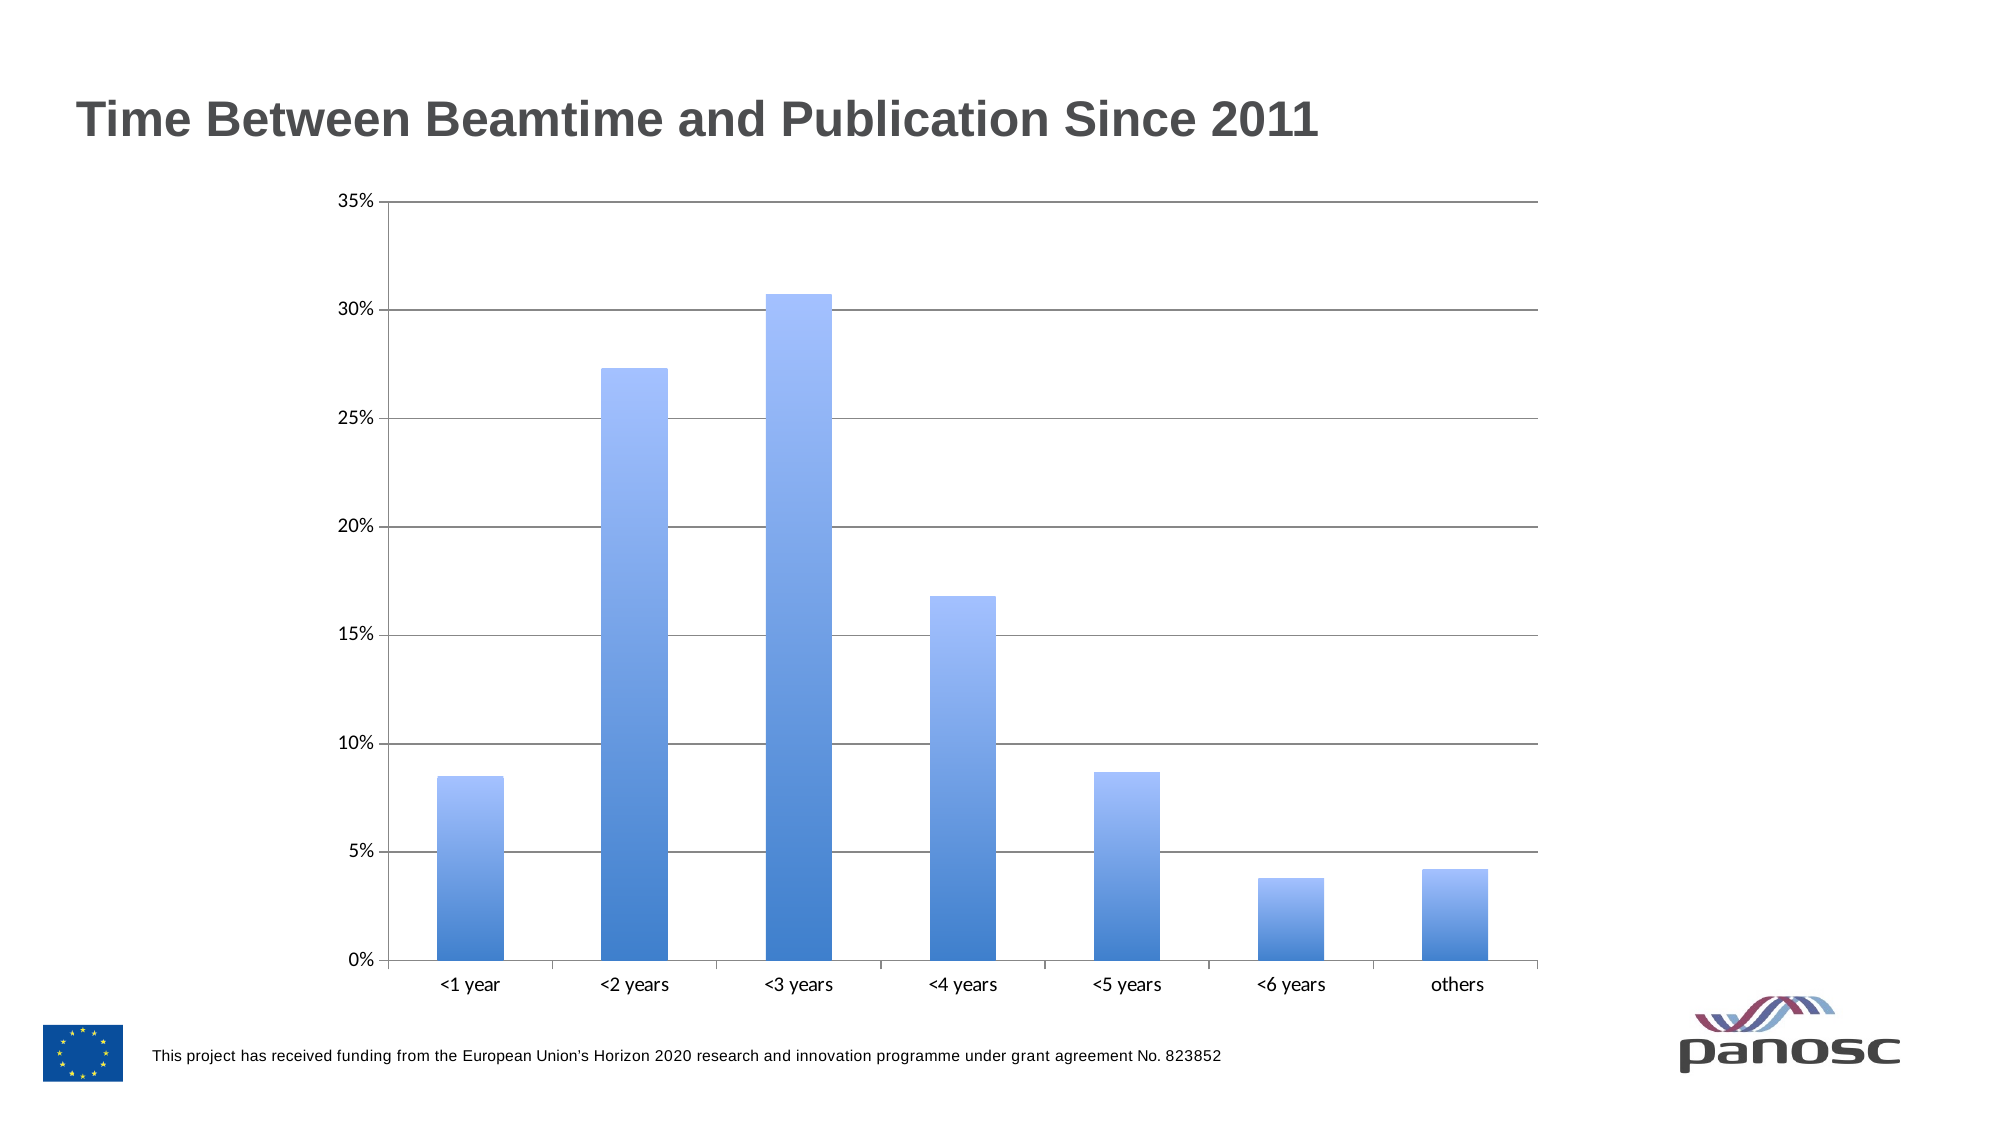

# Time Between Beamtime and Publication Since 2011

### Chart

| Category |  |
|---|---|
| <1 year | 0.0849141824751581 |
| <2 years | 0.273261065943993 |
| <3 years | 0.30713640469738 |
| <4 years | 0.168021680216802 |
| <5 years | 0.0867208672086721 |
| <6 years | 0.037940379403794 |
|  others | 0.0420054200542005 |